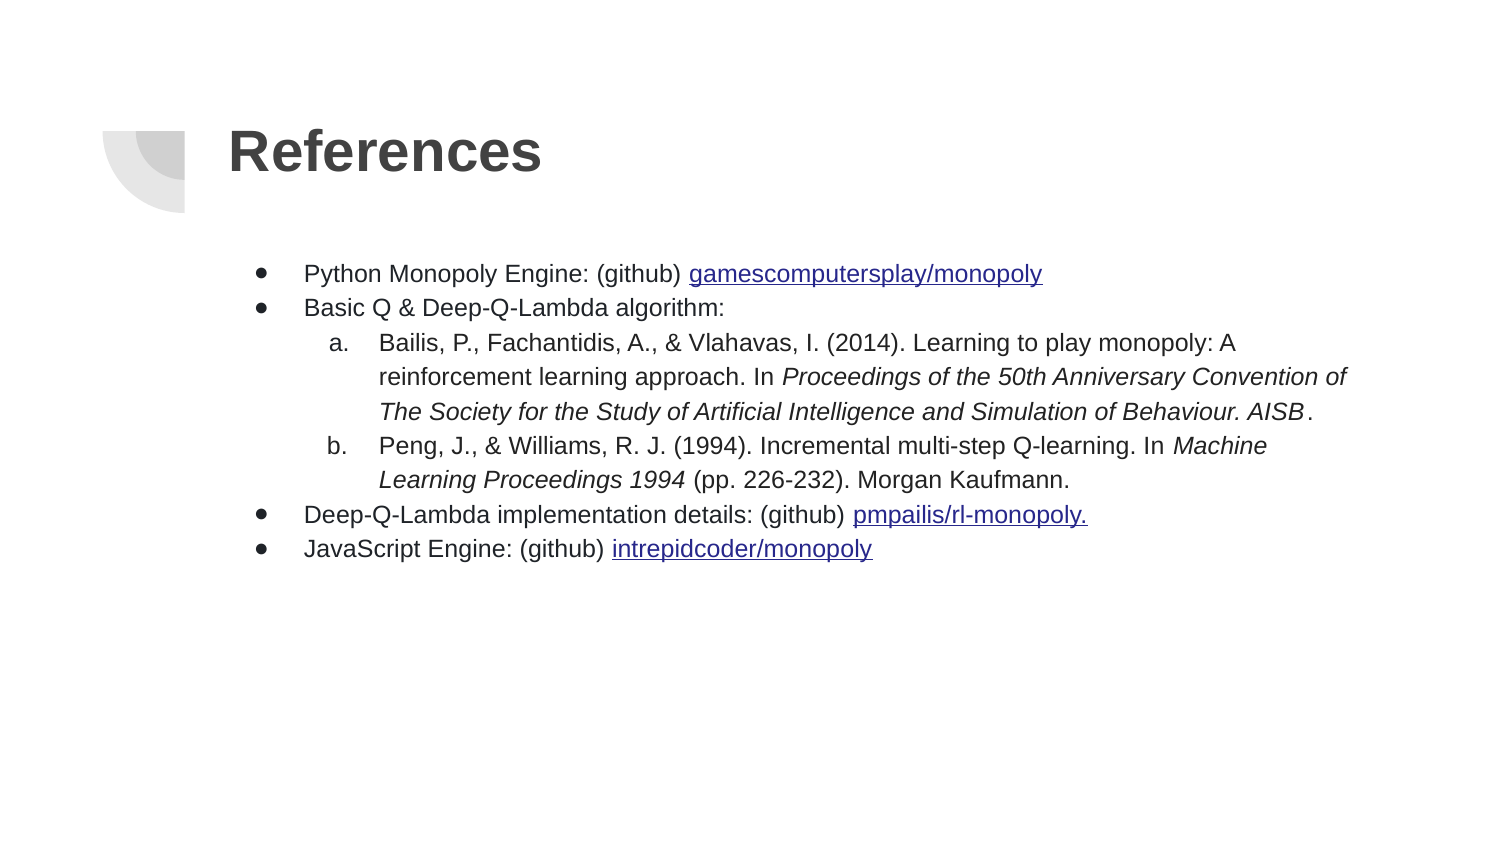

# References
Python Monopoly Engine: (github) gamescomputersplay/monopoly
Basic Q & Deep-Q-Lambda algorithm:
Bailis, P., Fachantidis, A., & Vlahavas, I. (2014). Learning to play monopoly: A reinforcement learning approach. In Proceedings of the 50th Anniversary Convention of The Society for the Study of Artificial Intelligence and Simulation of Behaviour. AISB.
Peng, J., & Williams, R. J. (1994). Incremental multi-step Q-learning. In Machine Learning Proceedings 1994 (pp. 226-232). Morgan Kaufmann.
Deep-Q-Lambda implementation details: (github) pmpailis/rl-monopoly.
JavaScript Engine: (github) intrepidcoder/monopoly